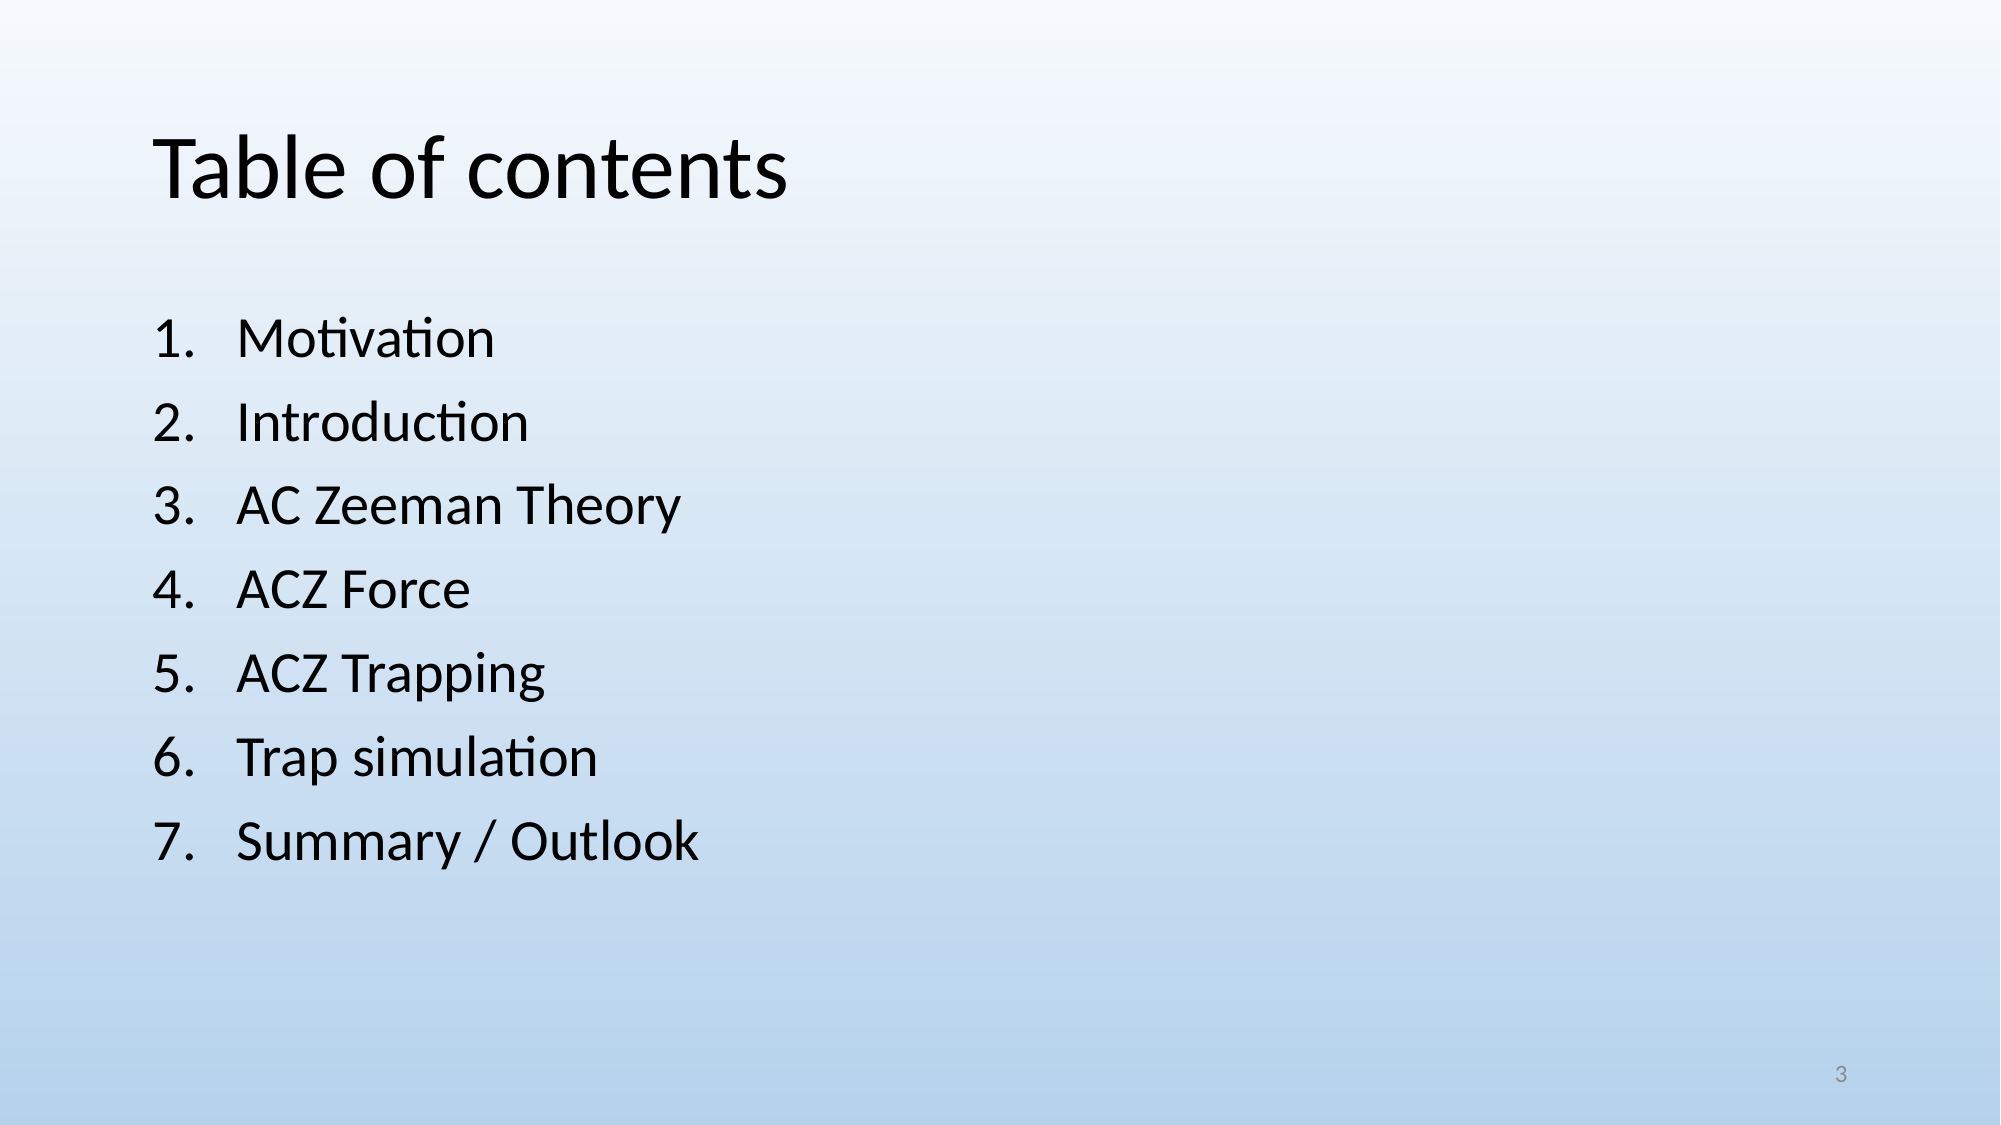

# Table of contents
Motivation
Introduction
AC Zeeman Theory
ACZ Force
ACZ Trapping
Trap simulation
Summary / Outlook
3